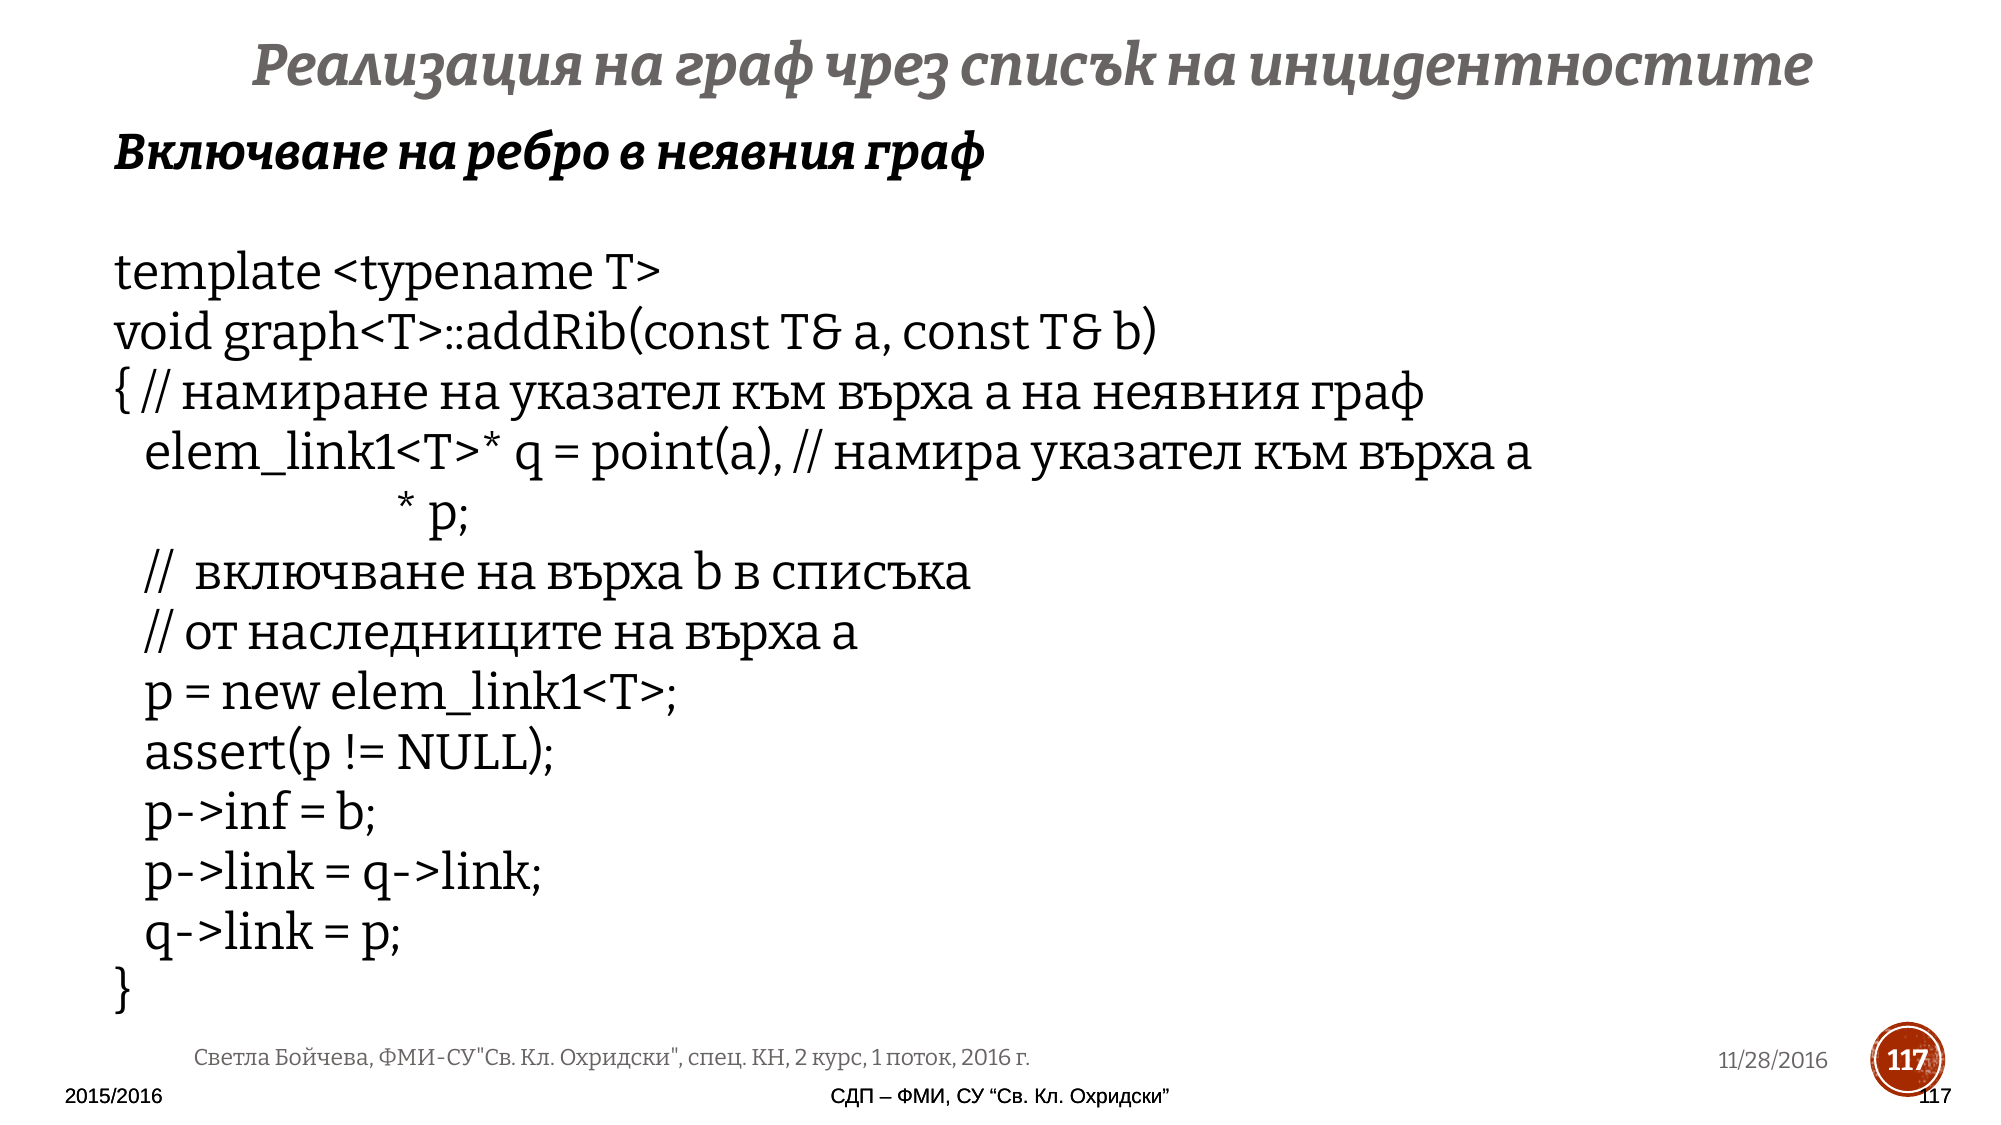

Реализация на граф чрез списък на инцидентностите
Включване на ребро в неявния граф

template <typename T>
void graph<T>::addRib(const T& a, const T& b)
{ // намиране на указател към върха a на неявния граф
   elem_link1<T>* q = point(a), // намира указател към върха a
                            * p;
   //  включване на върха b в списъка
   // от наследниците на върха a
   p = new elem_link1<T>;
   assert(p != NULL);
   p->inf = b;
   p->link = q->link;
   q->link = p;
}

Светла Бойчева, ФМИ-СУ"Св. Кл. Охридски", спец. КН, 2 курс, 1 поток, 2016 г.
11/28/2016
117
2015/2016
2015/2016
СДП – ФМИ, СУ “Св. Кл. Охридски”
СДП – ФМИ, СУ “Св. Кл. Охридски”
117
117